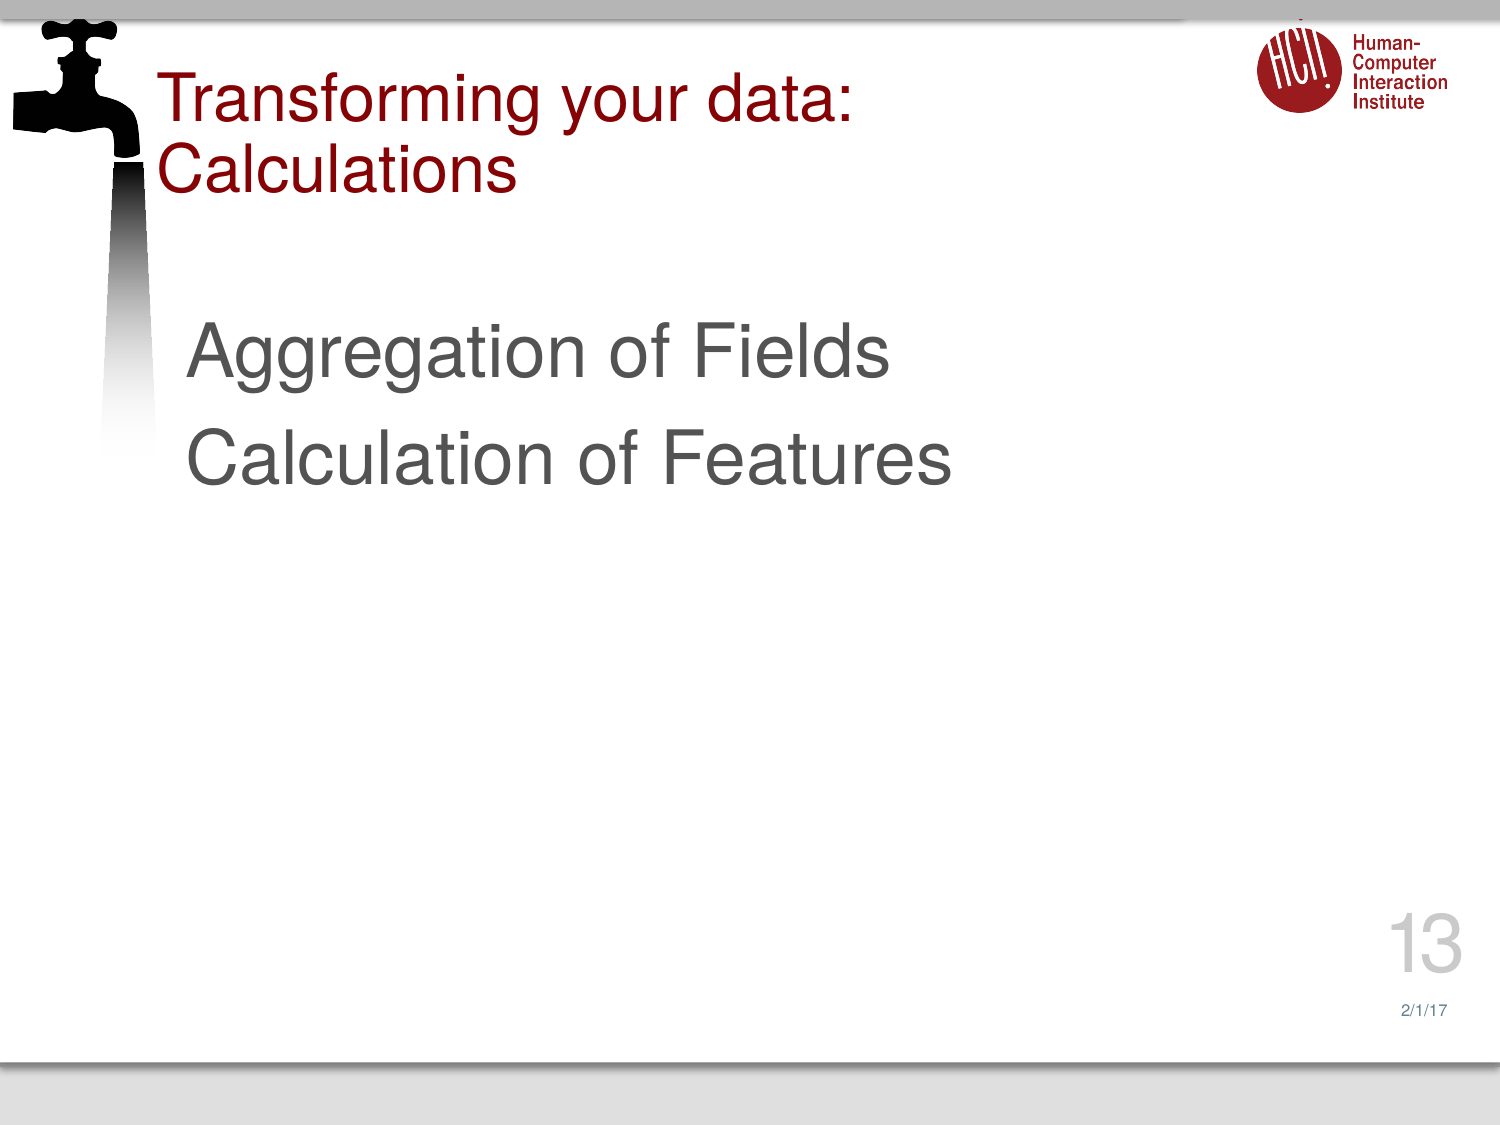

# Transforming your data: Calculations
Aggregation of Fields
Calculation of Features

13
2/1/17